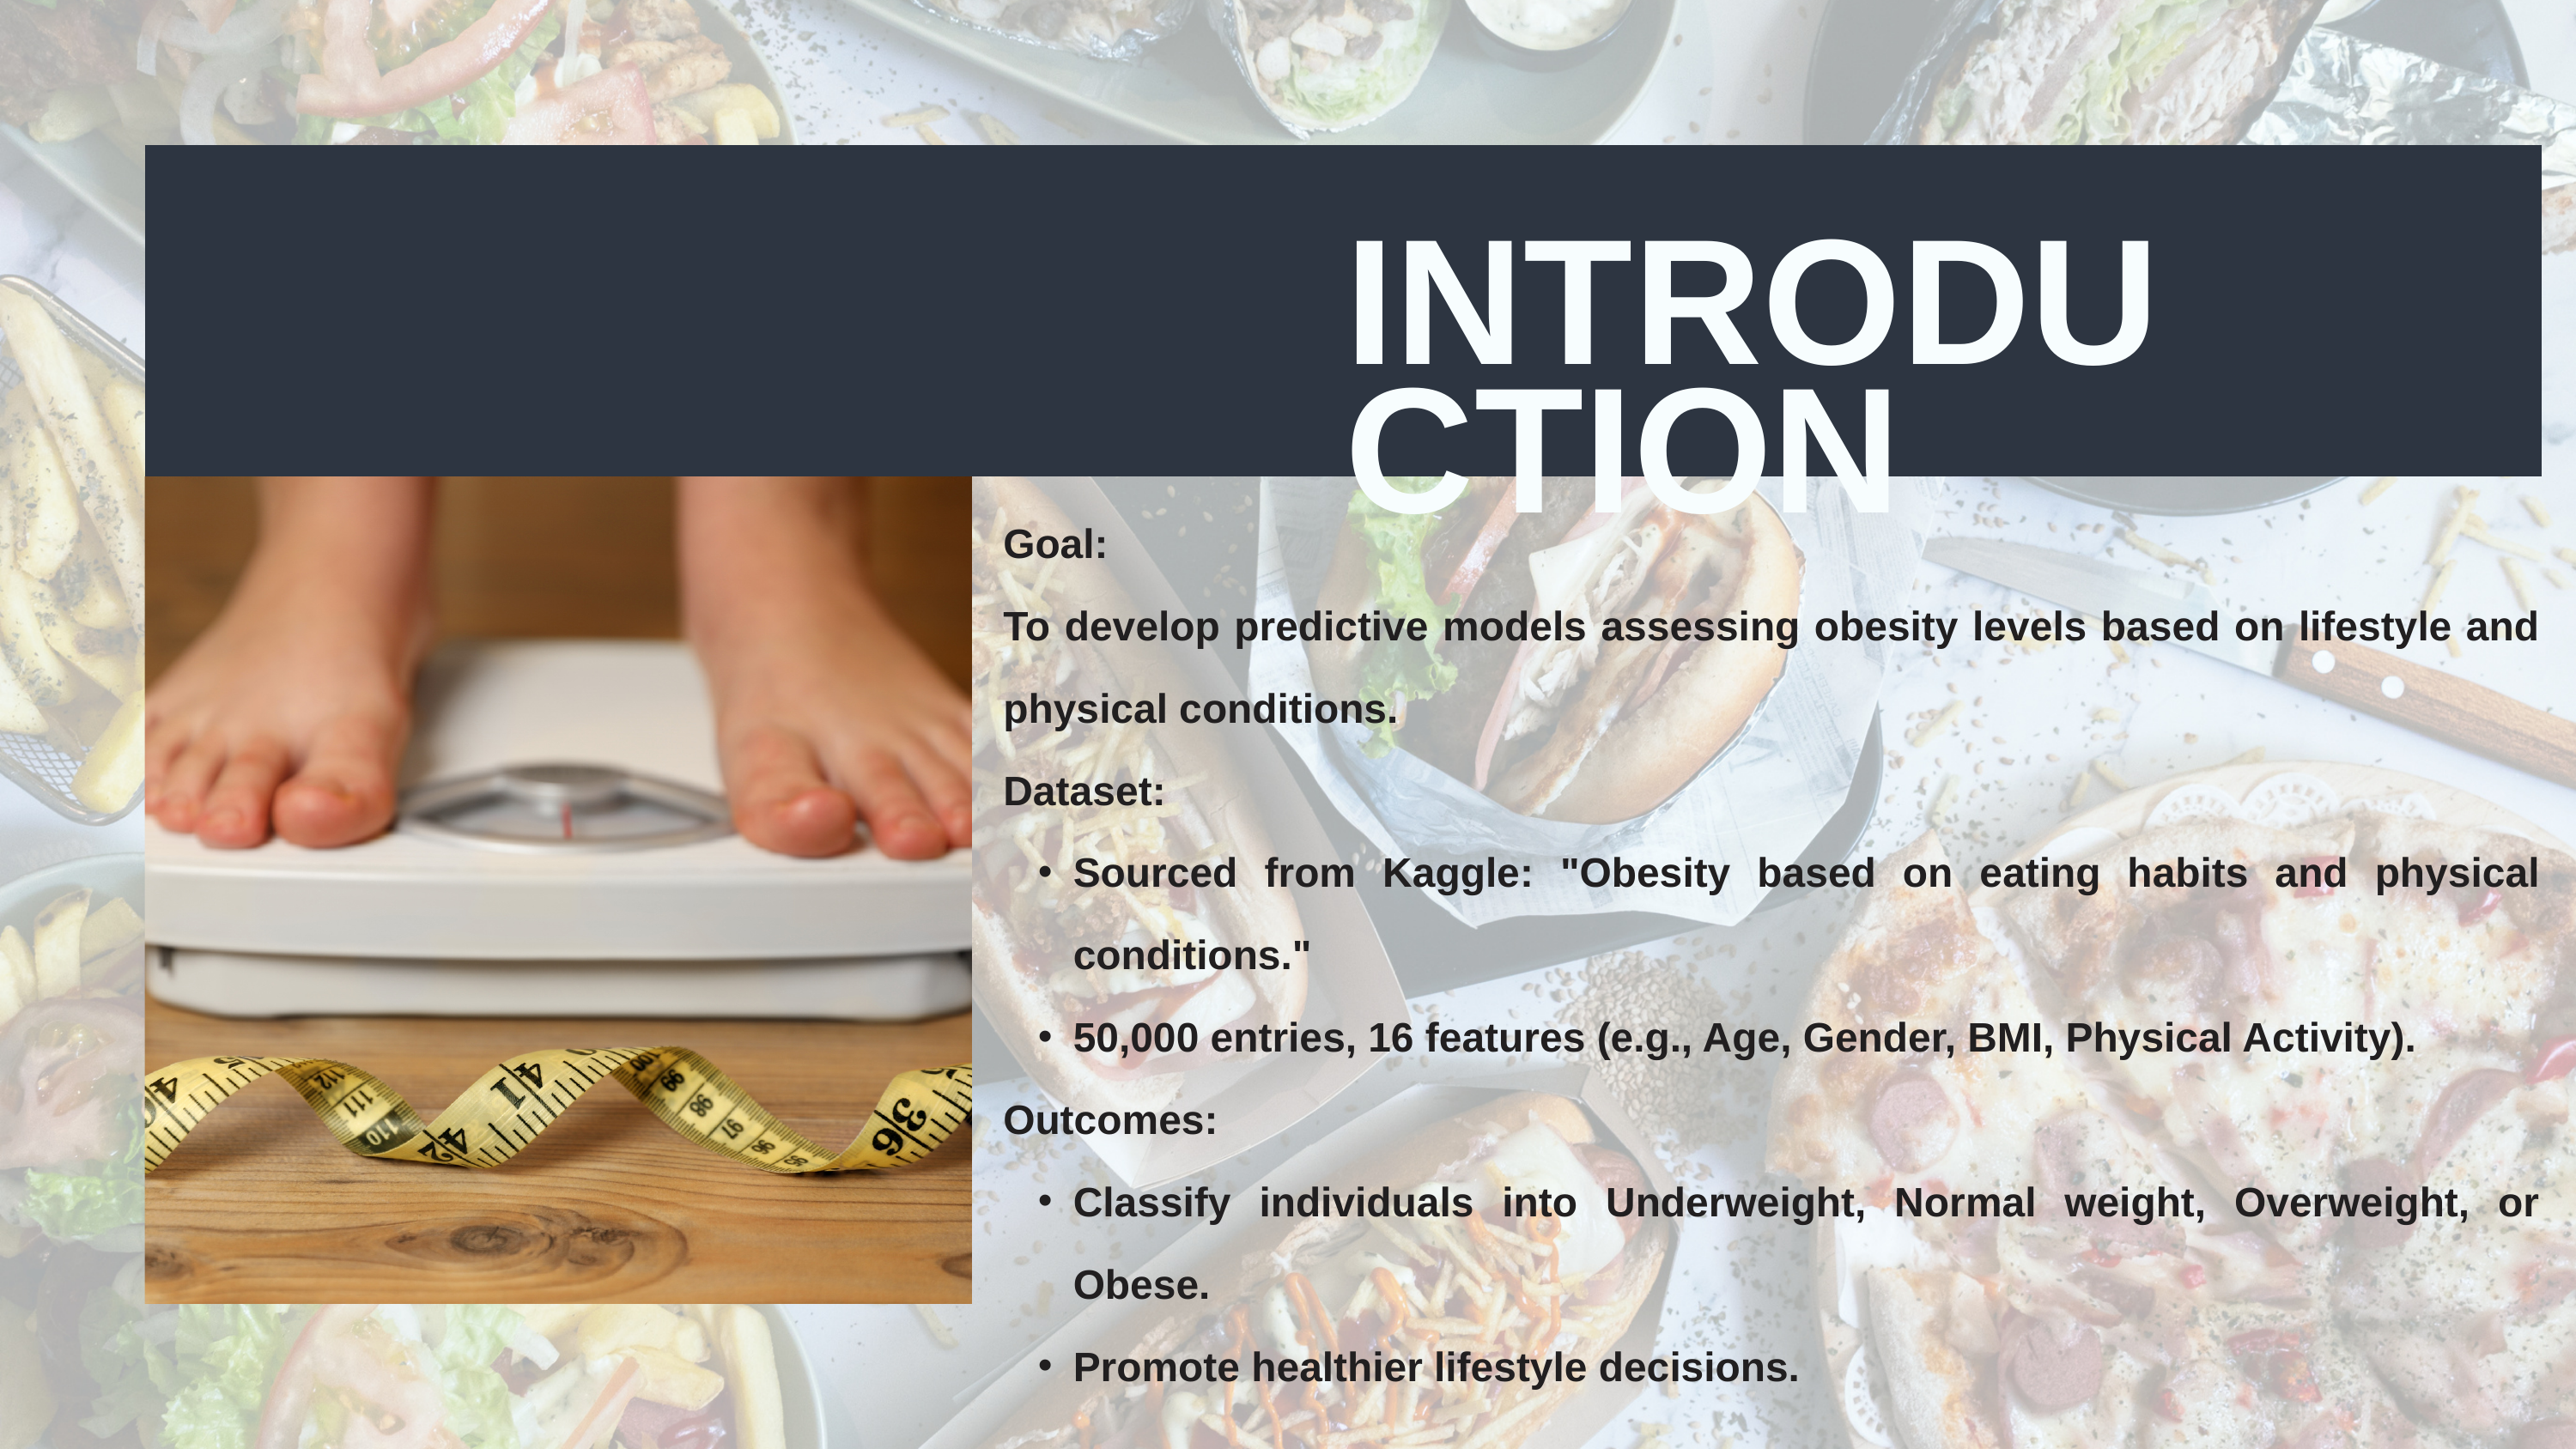

INTRODUCTION

Goal:
To develop predictive models assessing obesity levels based on lifestyle and physical conditions.
Dataset:
Sourced from Kaggle: "Obesity based on eating habits and physical conditions."
50,000 entries, 16 features (e.g., Age, Gender, BMI, Physical Activity).
Outcomes:
Classify individuals into Underweight, Normal weight, Overweight, or Obese.
Promote healthier lifestyle decisions.